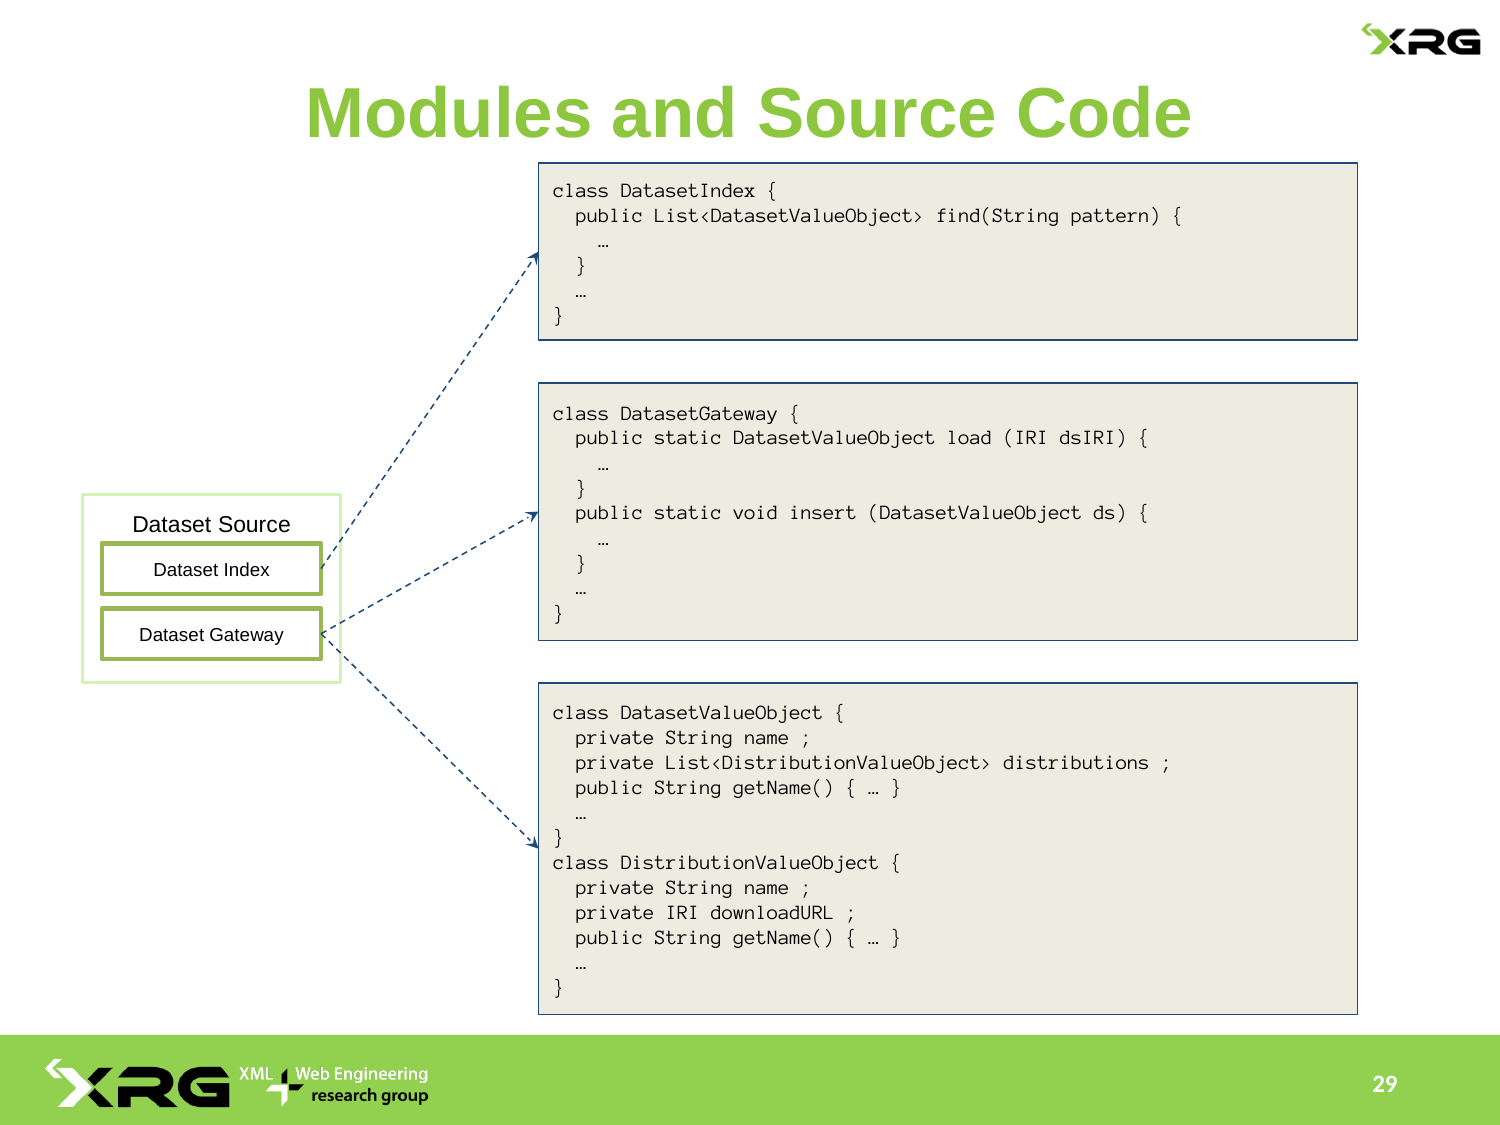

# Modules and Source Code
class DatasetIndex {
  public List<DatasetValueObject> find(String pattern) {
    …
  }
  …
}
class DatasetGateway {
  public static DatasetValueObject load (IRI dsIRI) {
    …
  }
  public static void insert (DatasetValueObject ds) {
    …
  }
  …
}
Dataset Source
Dataset Index
Dataset Gateway
class DatasetValueObject {
  private String name ;
  private List<DistributionValueObject> distributions ;
  public String getName() { … }
  …
}
class DistributionValueObject {
  private String name ;
  private IRI downloadURL ;
  public String getName() { … }
  …
}
29